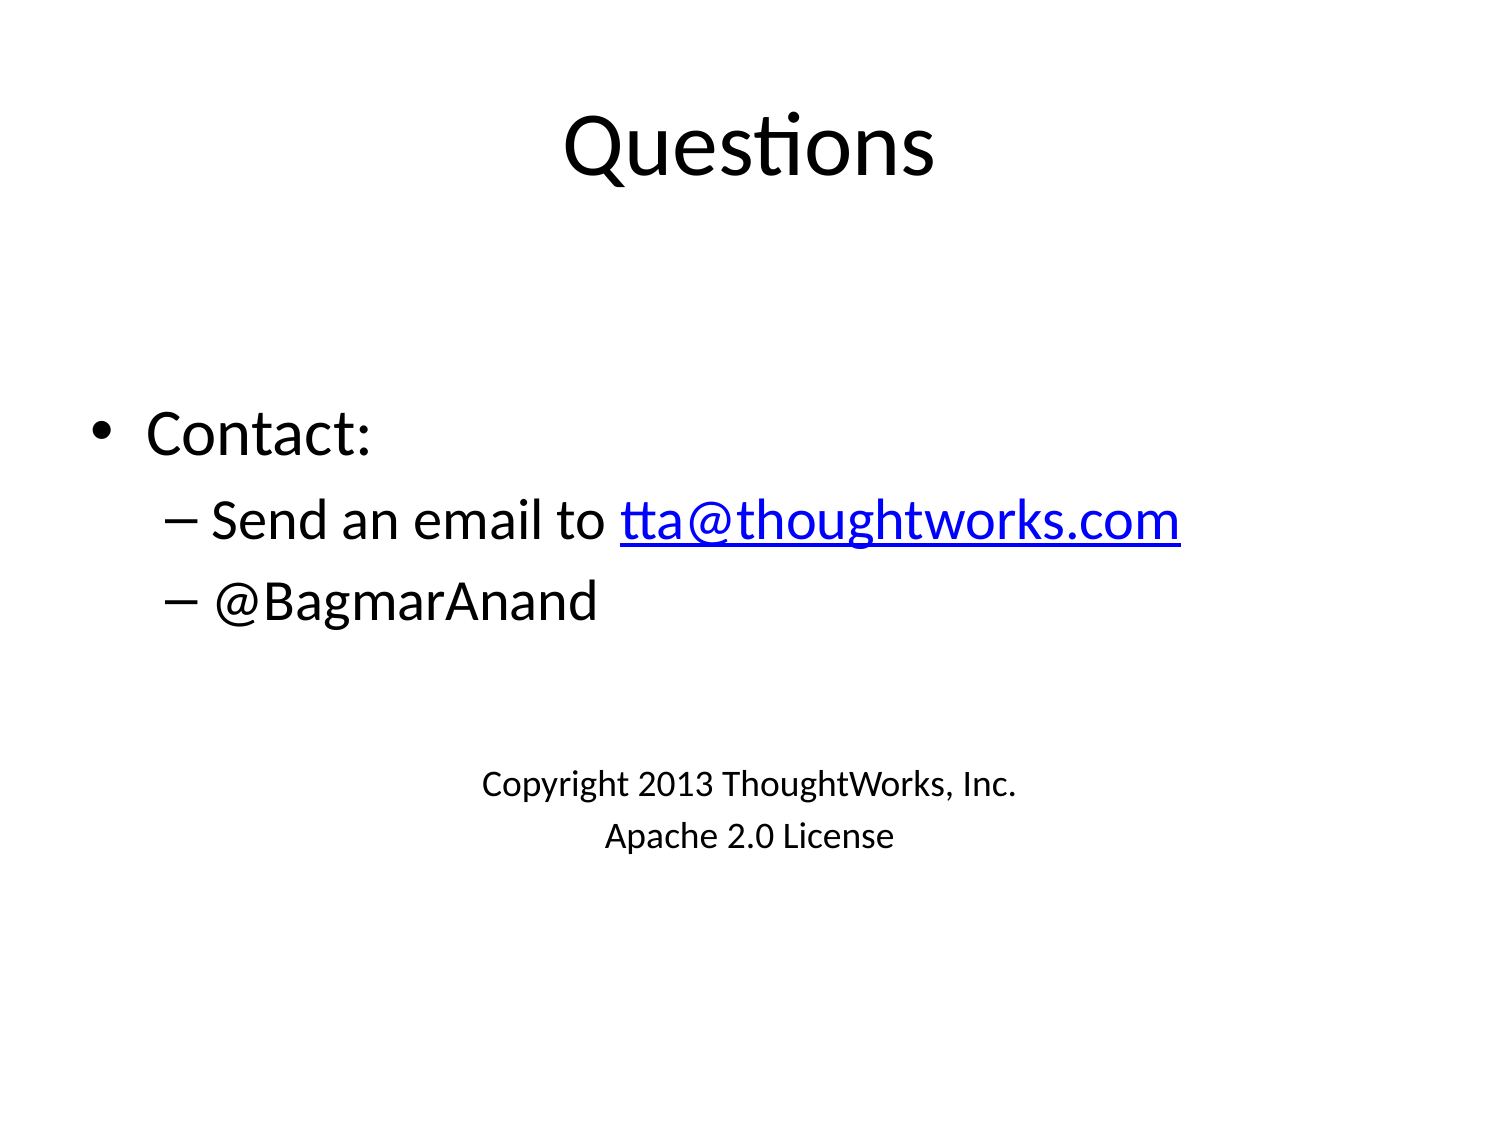

# Questions
Contact:
Send an email to tta@thoughtworks.com
@BagmarAnand
Copyright 2013 ThoughtWorks, Inc.
Apache 2.0 License